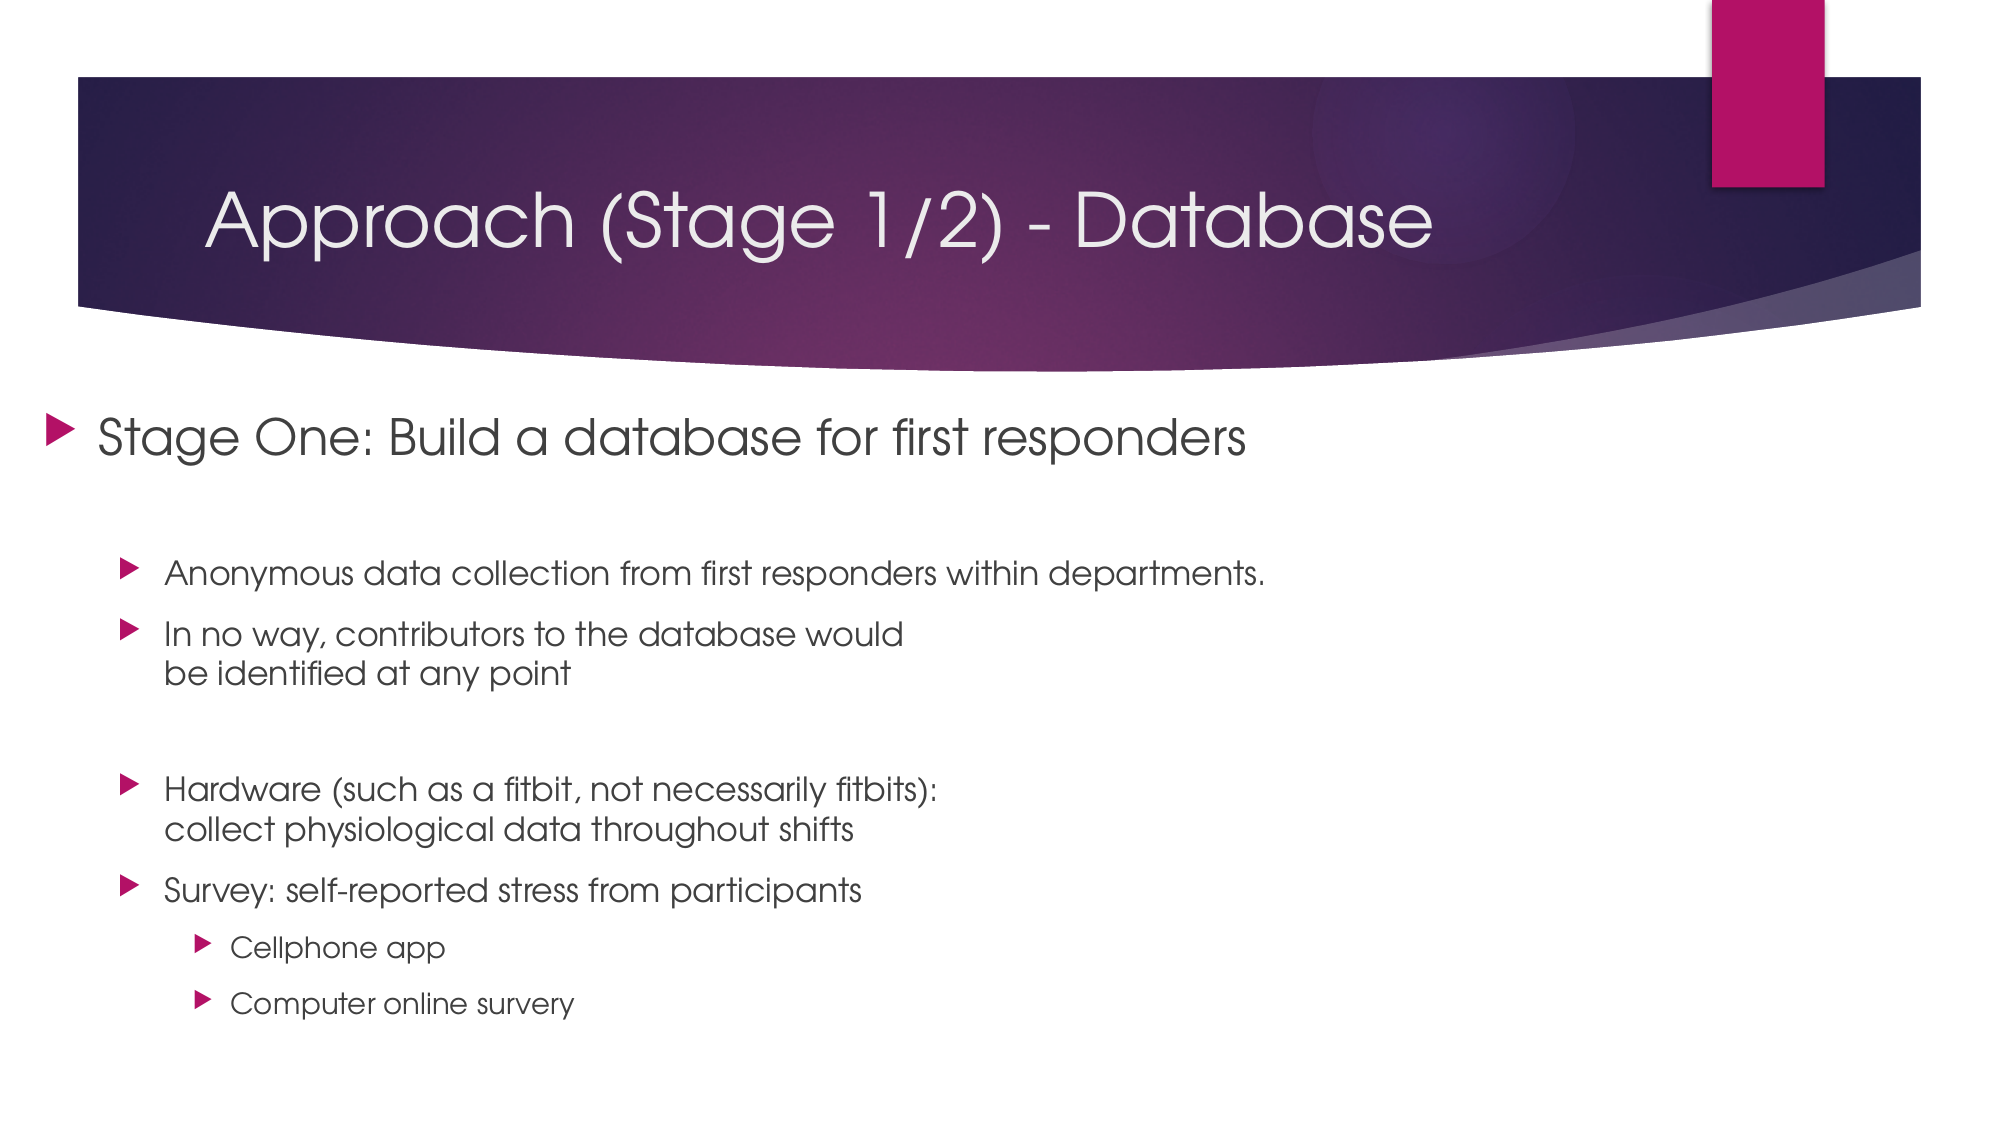

# Approach (Stage 1/2) - Database
Stage One: Build a database for first responders

Anonymous data collection from first responders within departments.
In no way, contributors to the database would
be identified at any point
Hardware (such as a fitbit, not necessarily fitbits):
collect physiological data throughout shifts
Survey: self-reported stress from participants
Cellphone app
Computer online survery